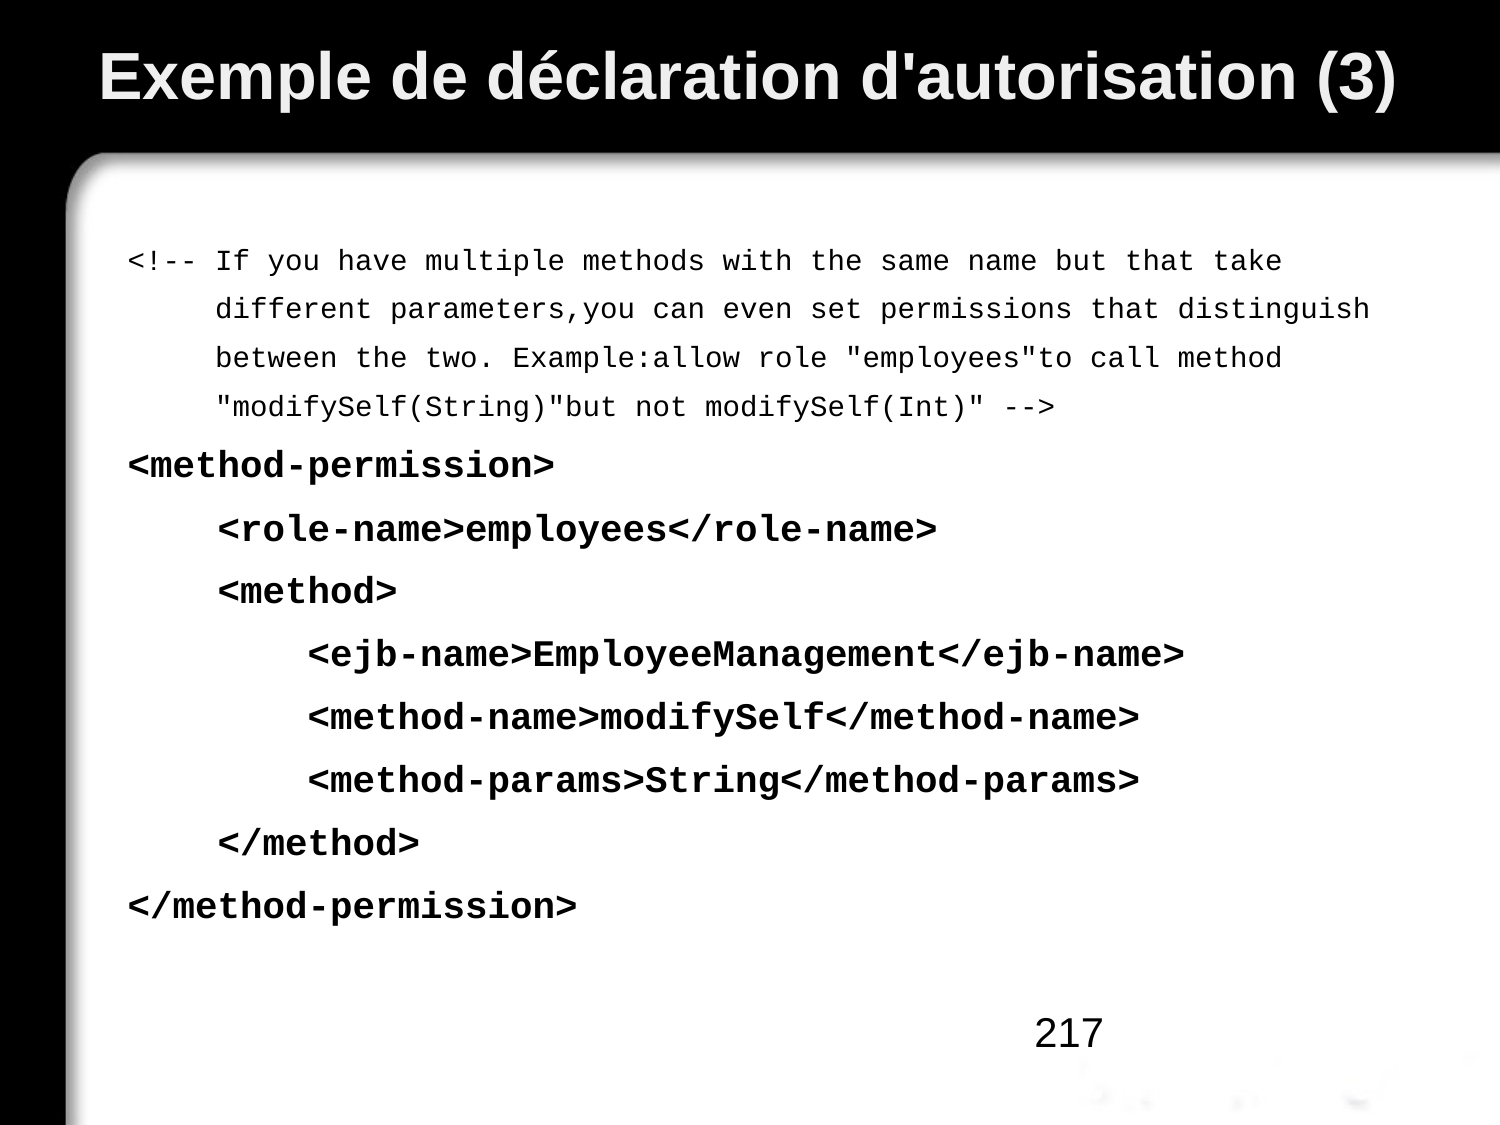

# Exemple de déclaration d'autorisation (3)
<!-- If you have multiple methods with the same name but that take
     different parameters,you can even set permissions that distinguish
     between the two. Example:allow role "employees"to call method
     "modifySelf(String)"but not modifySelf(Int)" -->
<method-permission>
    <role-name>employees</role-name>
    <method>
        <ejb-name>EmployeeManagement</ejb-name>
        <method-name>modifySelf</method-name>
        <method-params>String</method-params>
    </method>
</method-permission>